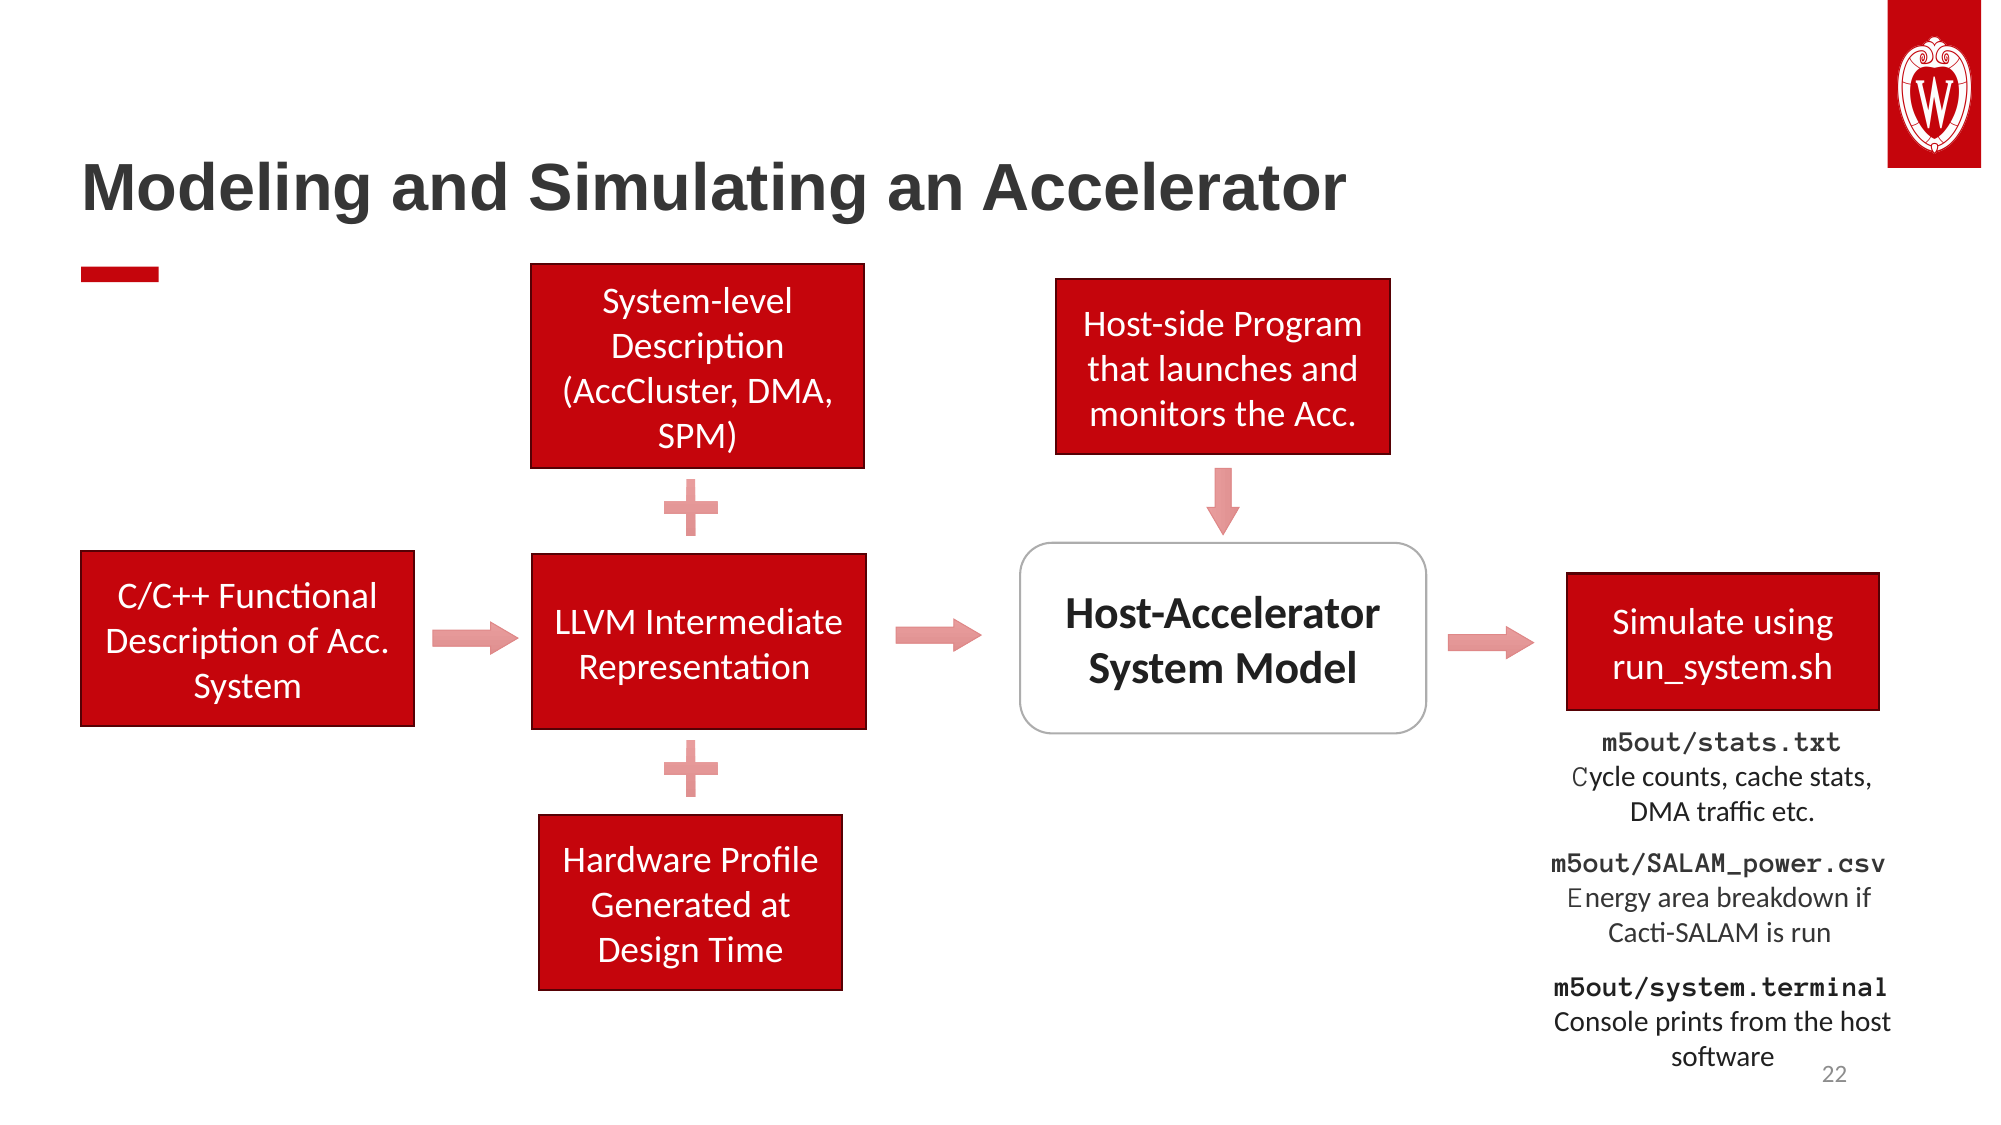

# Modeling and Simulating an Accelerator
System-level Description (AccCluster, DMA, SPM)
Host-side Program that launches and monitors the Acc.

Host-Accelerator System Model
C/C++ Functional Description of Acc. System
LLVM Intermediate Representation
Simulate using run_system.sh

m5out/stats.txt Cycle counts, cache stats, DMA traffic etc.

Hardware Profile Generated at Design Time
m5out/SALAM_power.csv Energy area breakdown if Cacti-SALAM is run
m5out/system.terminal Console prints from the host software
22